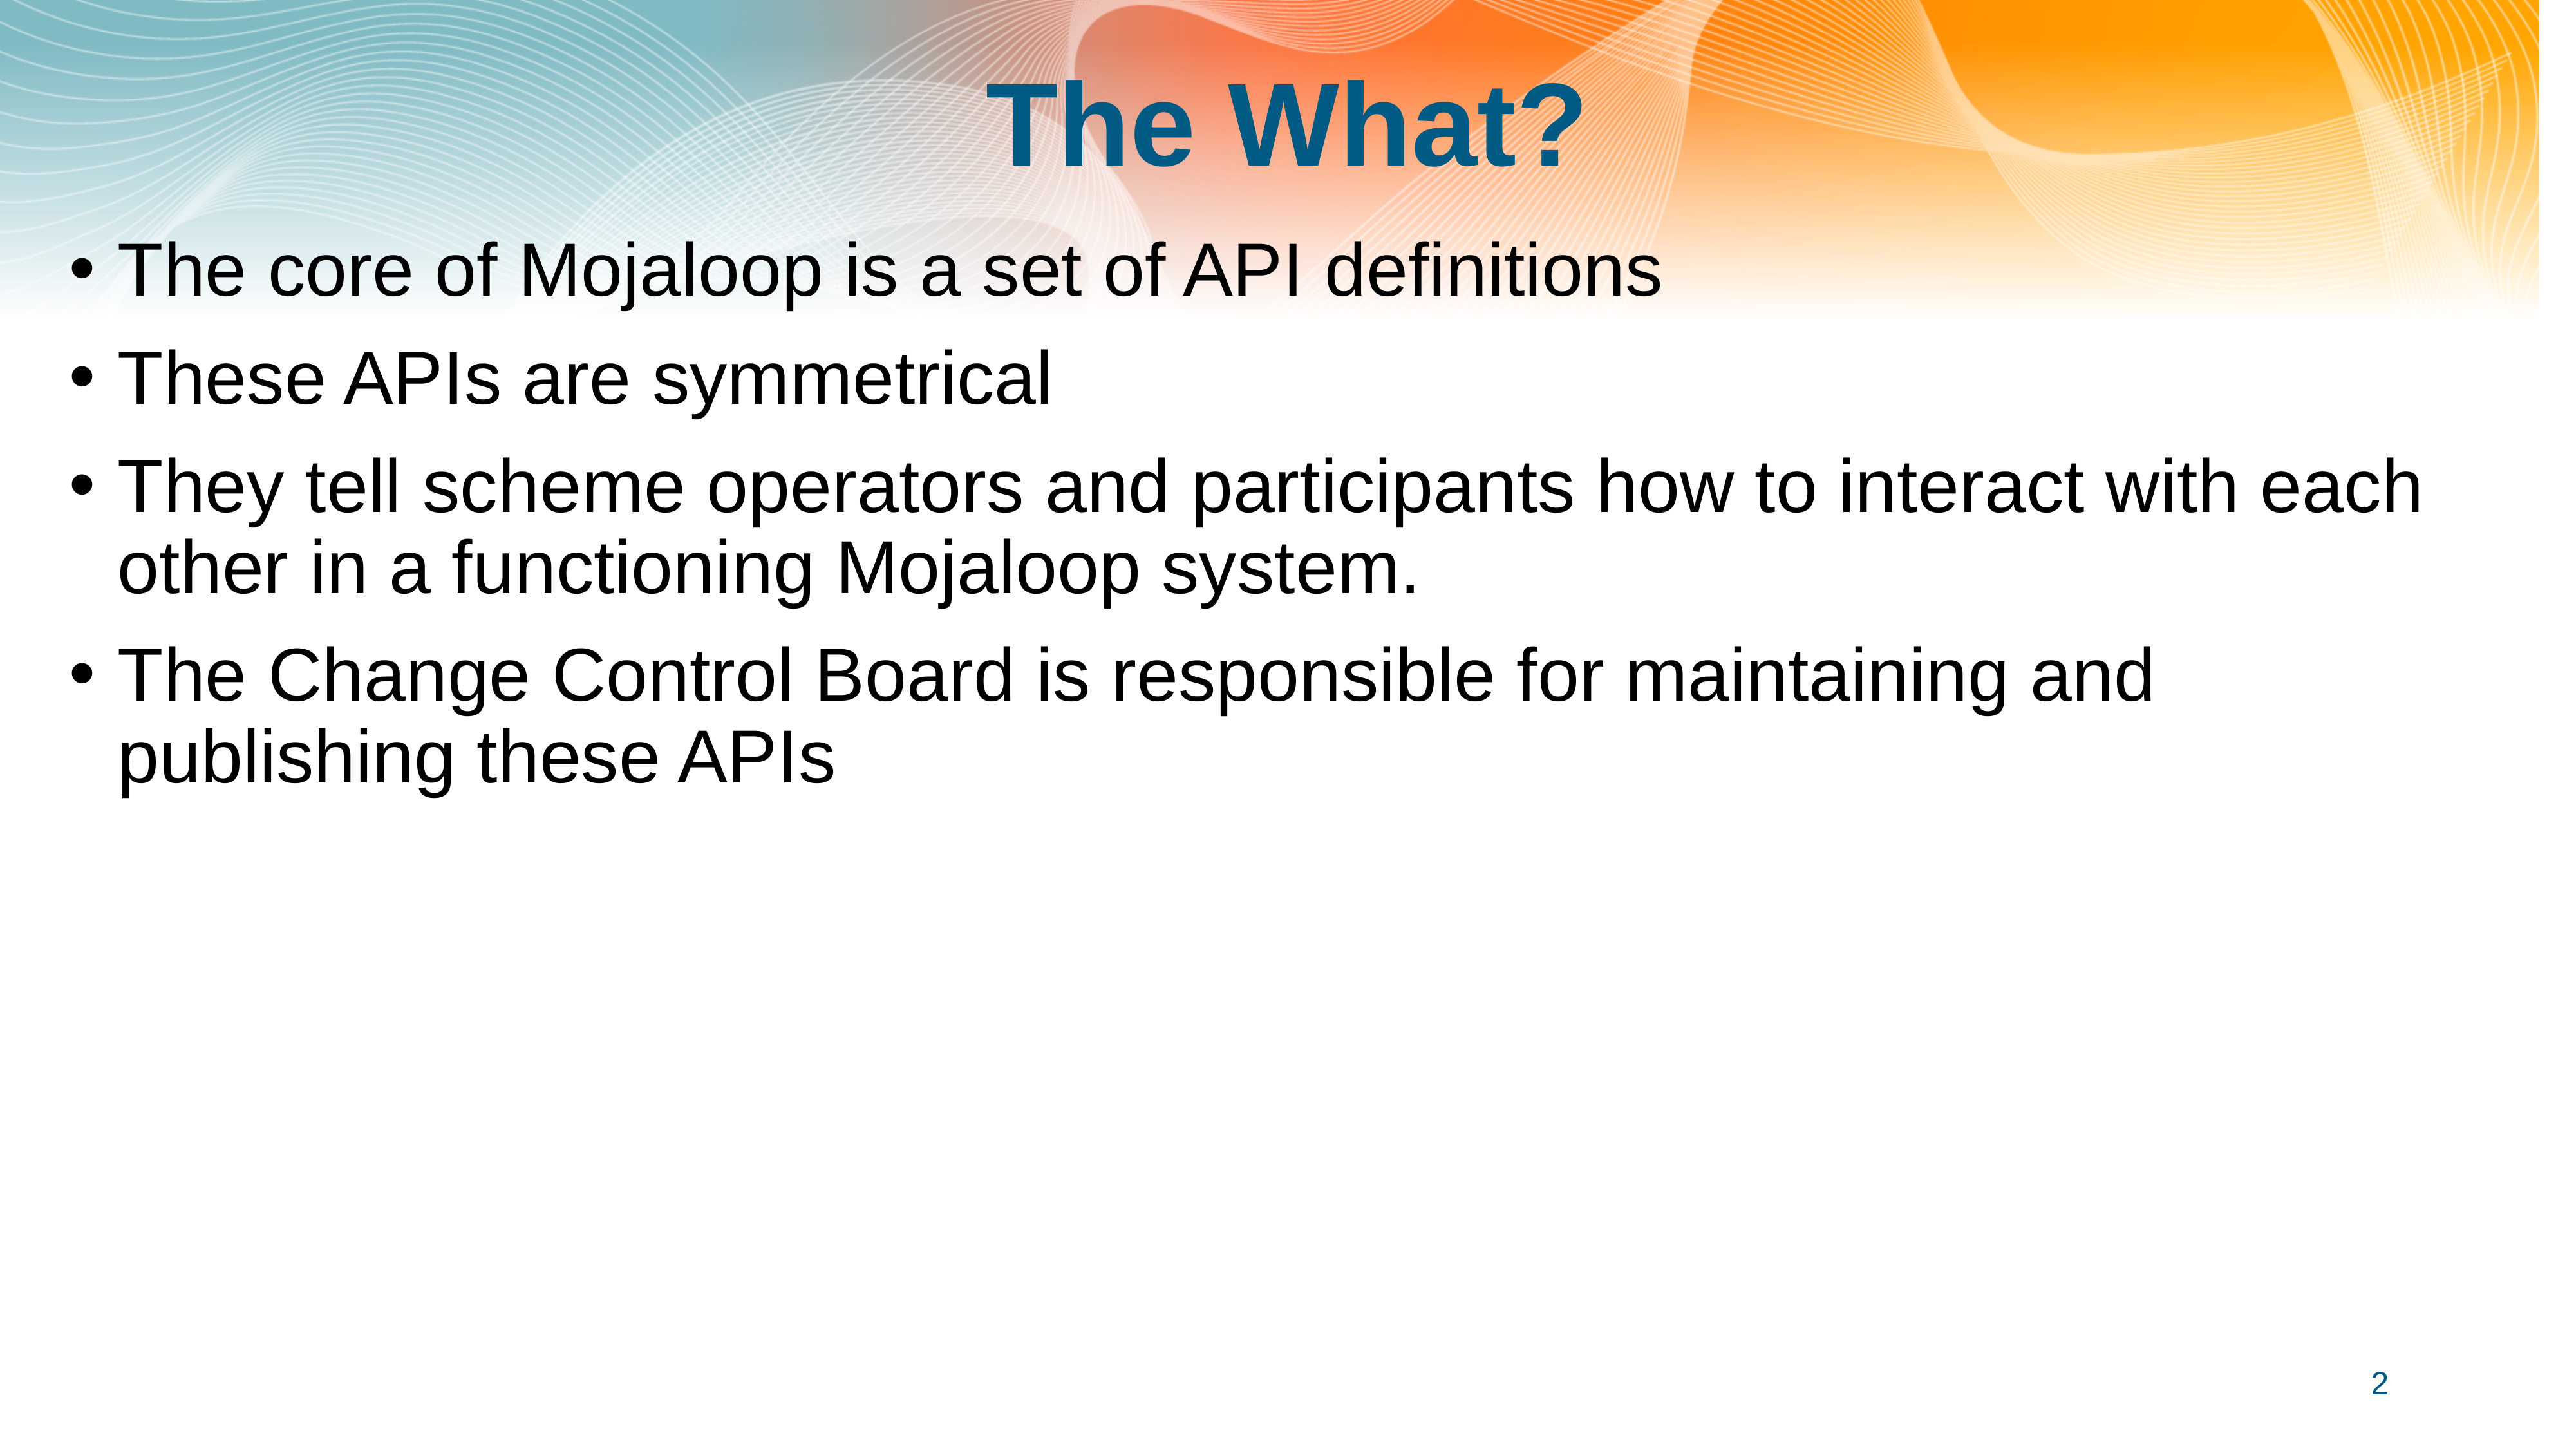

# The What?
The core of Mojaloop is a set of API definitions
These APIs are symmetrical
They tell scheme operators and participants how to interact with each other in a functioning Mojaloop system.
The Change Control Board is responsible for maintaining and publishing these APIs
2